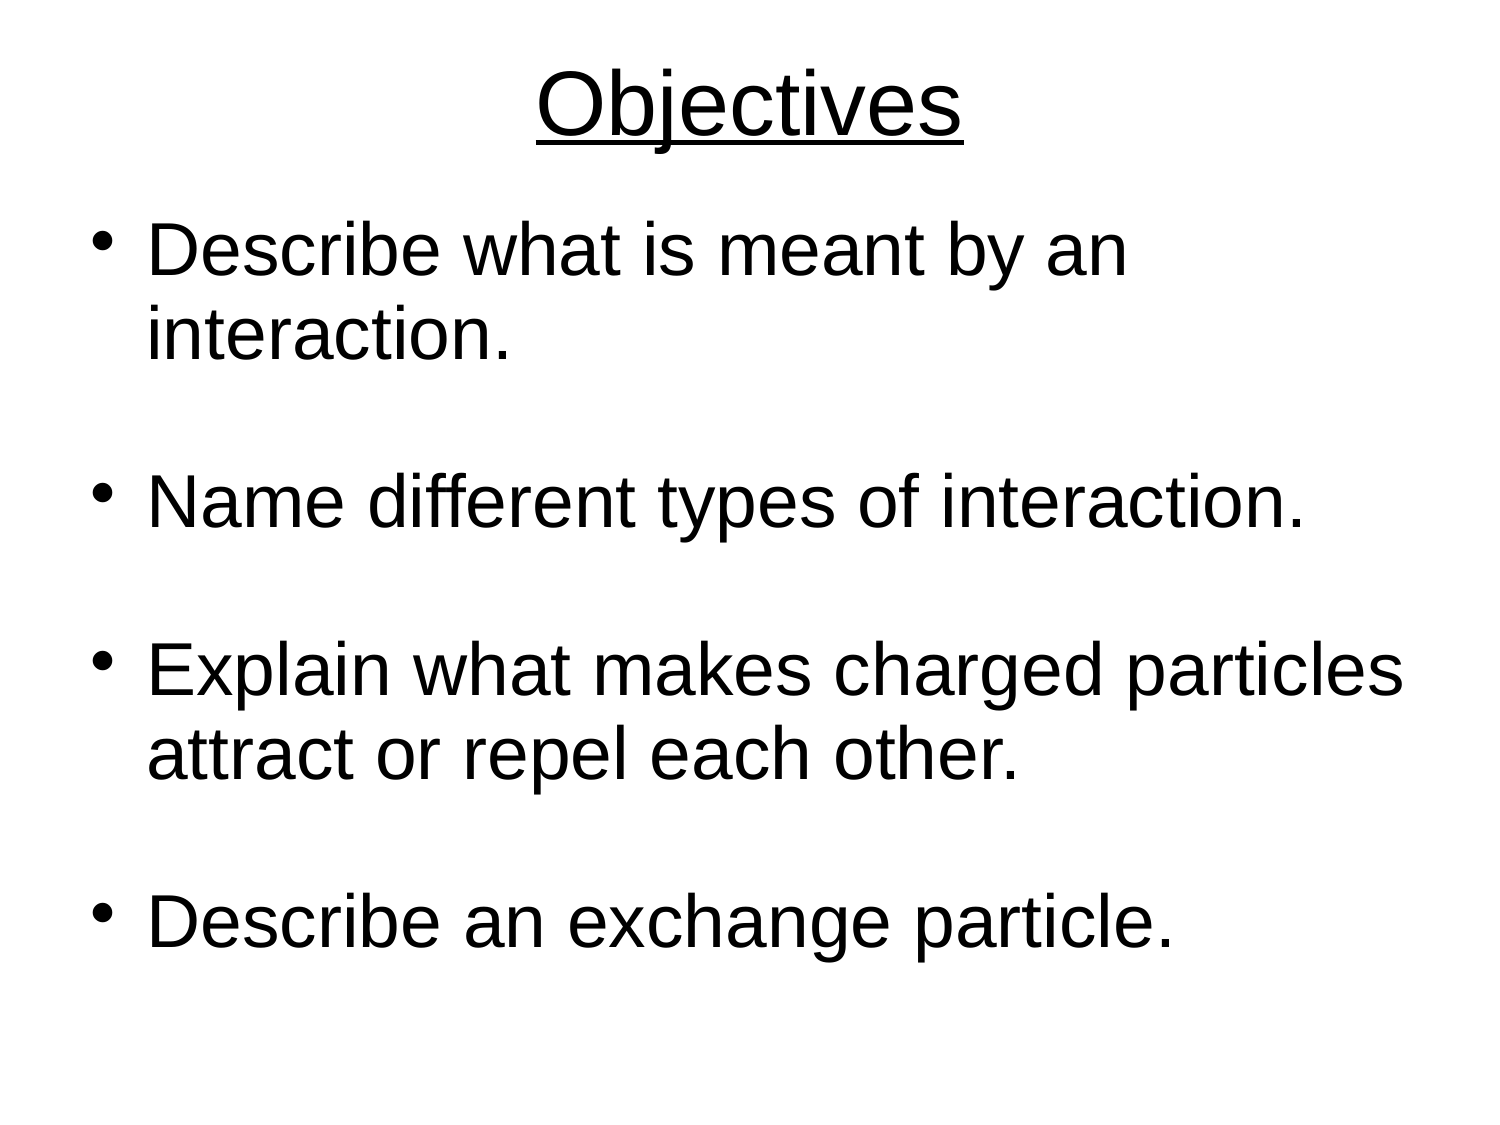

# Objectives
| Describe what is meant by an interaction. Name different types of interaction. Explain what makes charged particles attract or repel each other. Describe an exchange particle. |
| --- |